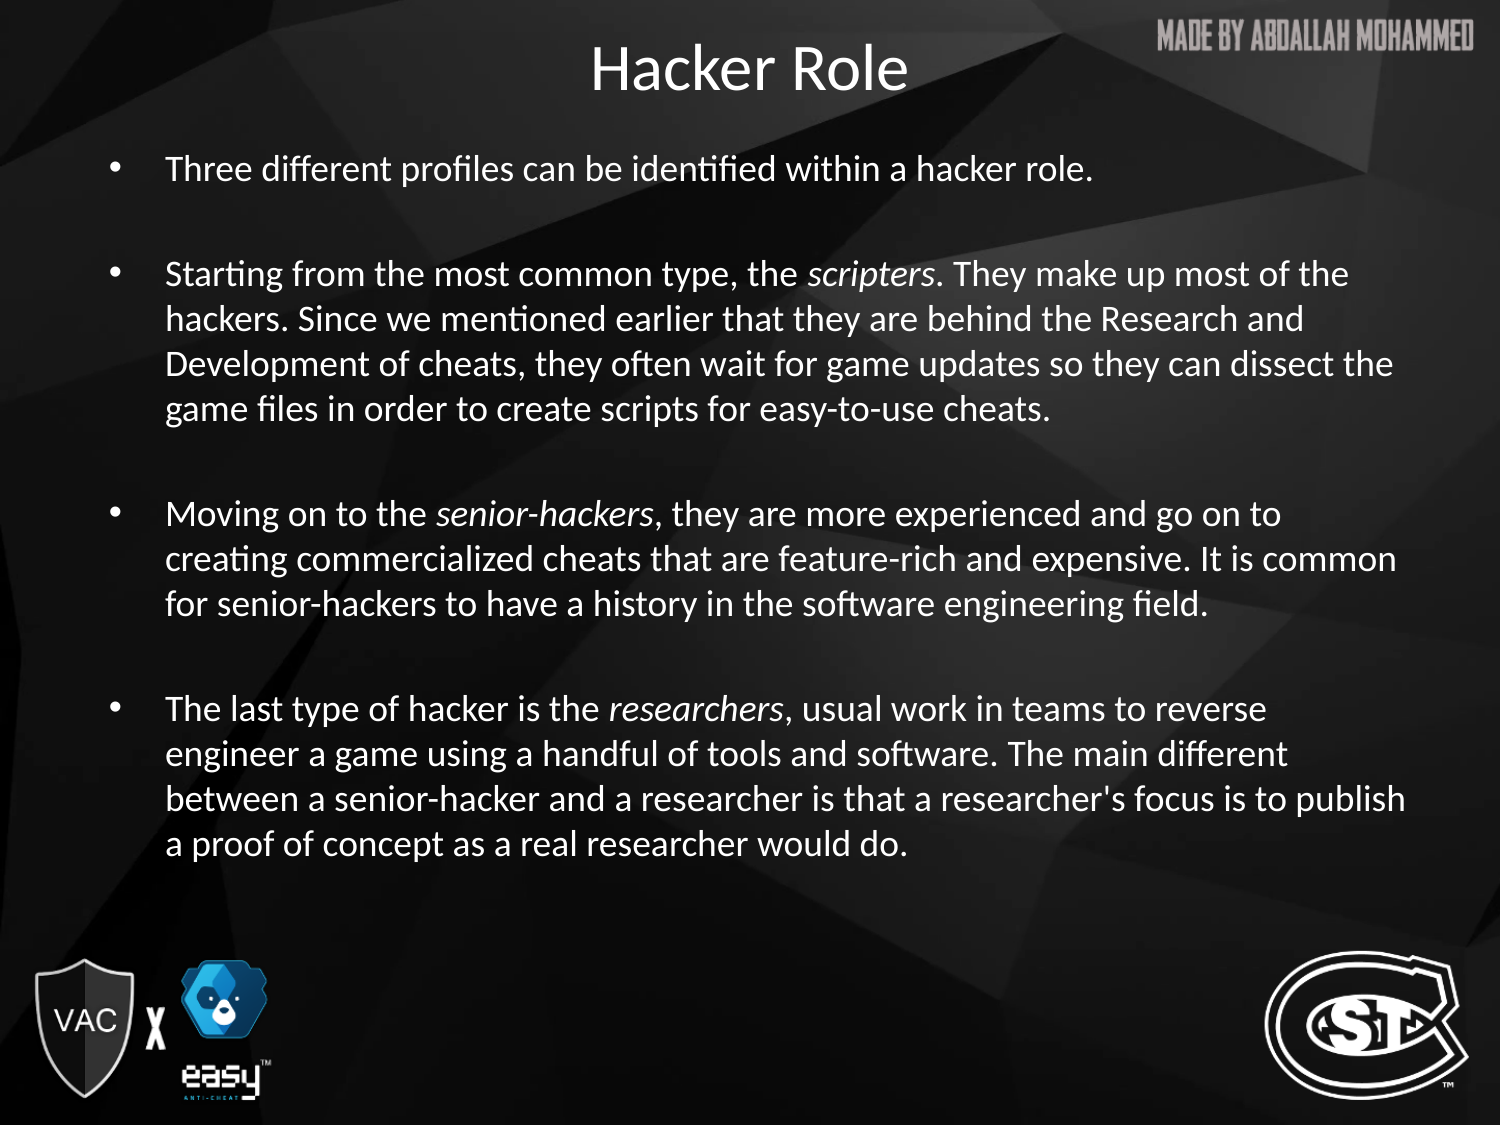

# Hacker Role
Three different profiles can be identified within a hacker role.

Starting from the most common type, the scripters. They make up most of the hackers. Since we mentioned earlier that they are behind the Research and Development of cheats, they often wait for game updates so they can dissect the game files in order to create scripts for easy-to-use cheats.

Moving on to the senior-hackers, they are more experienced and go on to creating commercialized cheats that are feature-rich and expensive. It is common for senior-hackers to have a history in the software engineering field.

The last type of hacker is the researchers, usual work in teams to reverse engineer a game using a handful of tools and software. The main different between a senior-hacker and a researcher is that a researcher's focus is to publish a proof of concept as a real researcher would do.